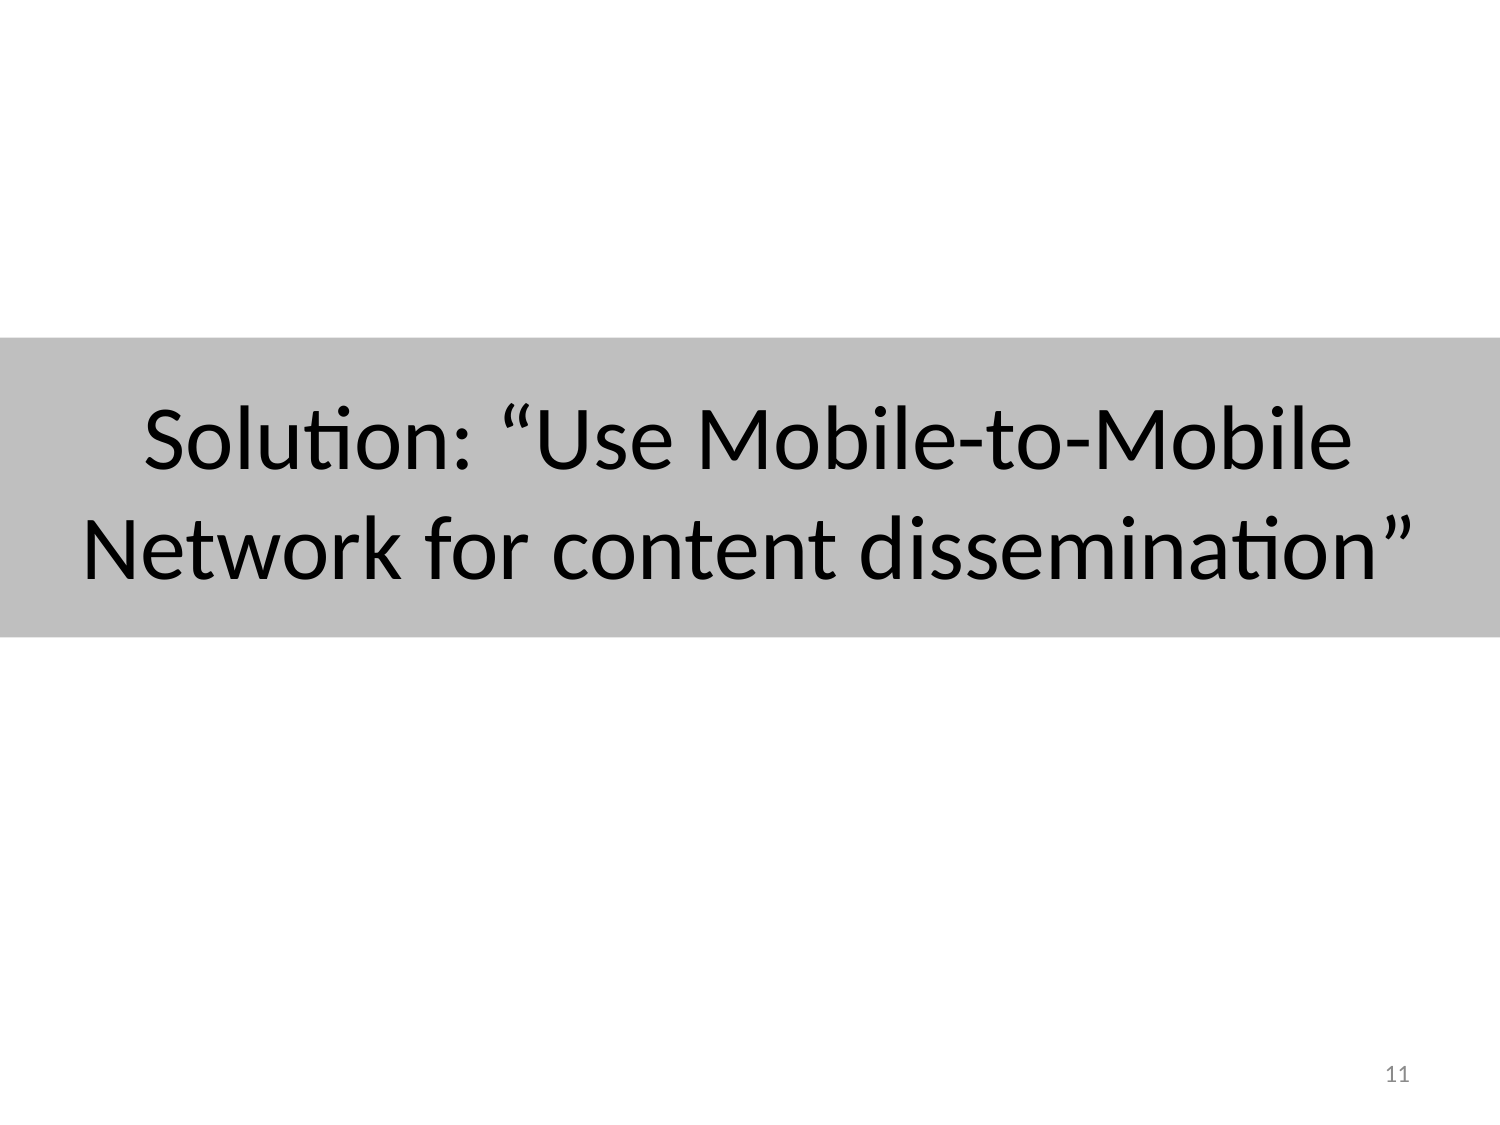

# Solution: “Use Mobile-to-Mobile Network for content dissemination”
11